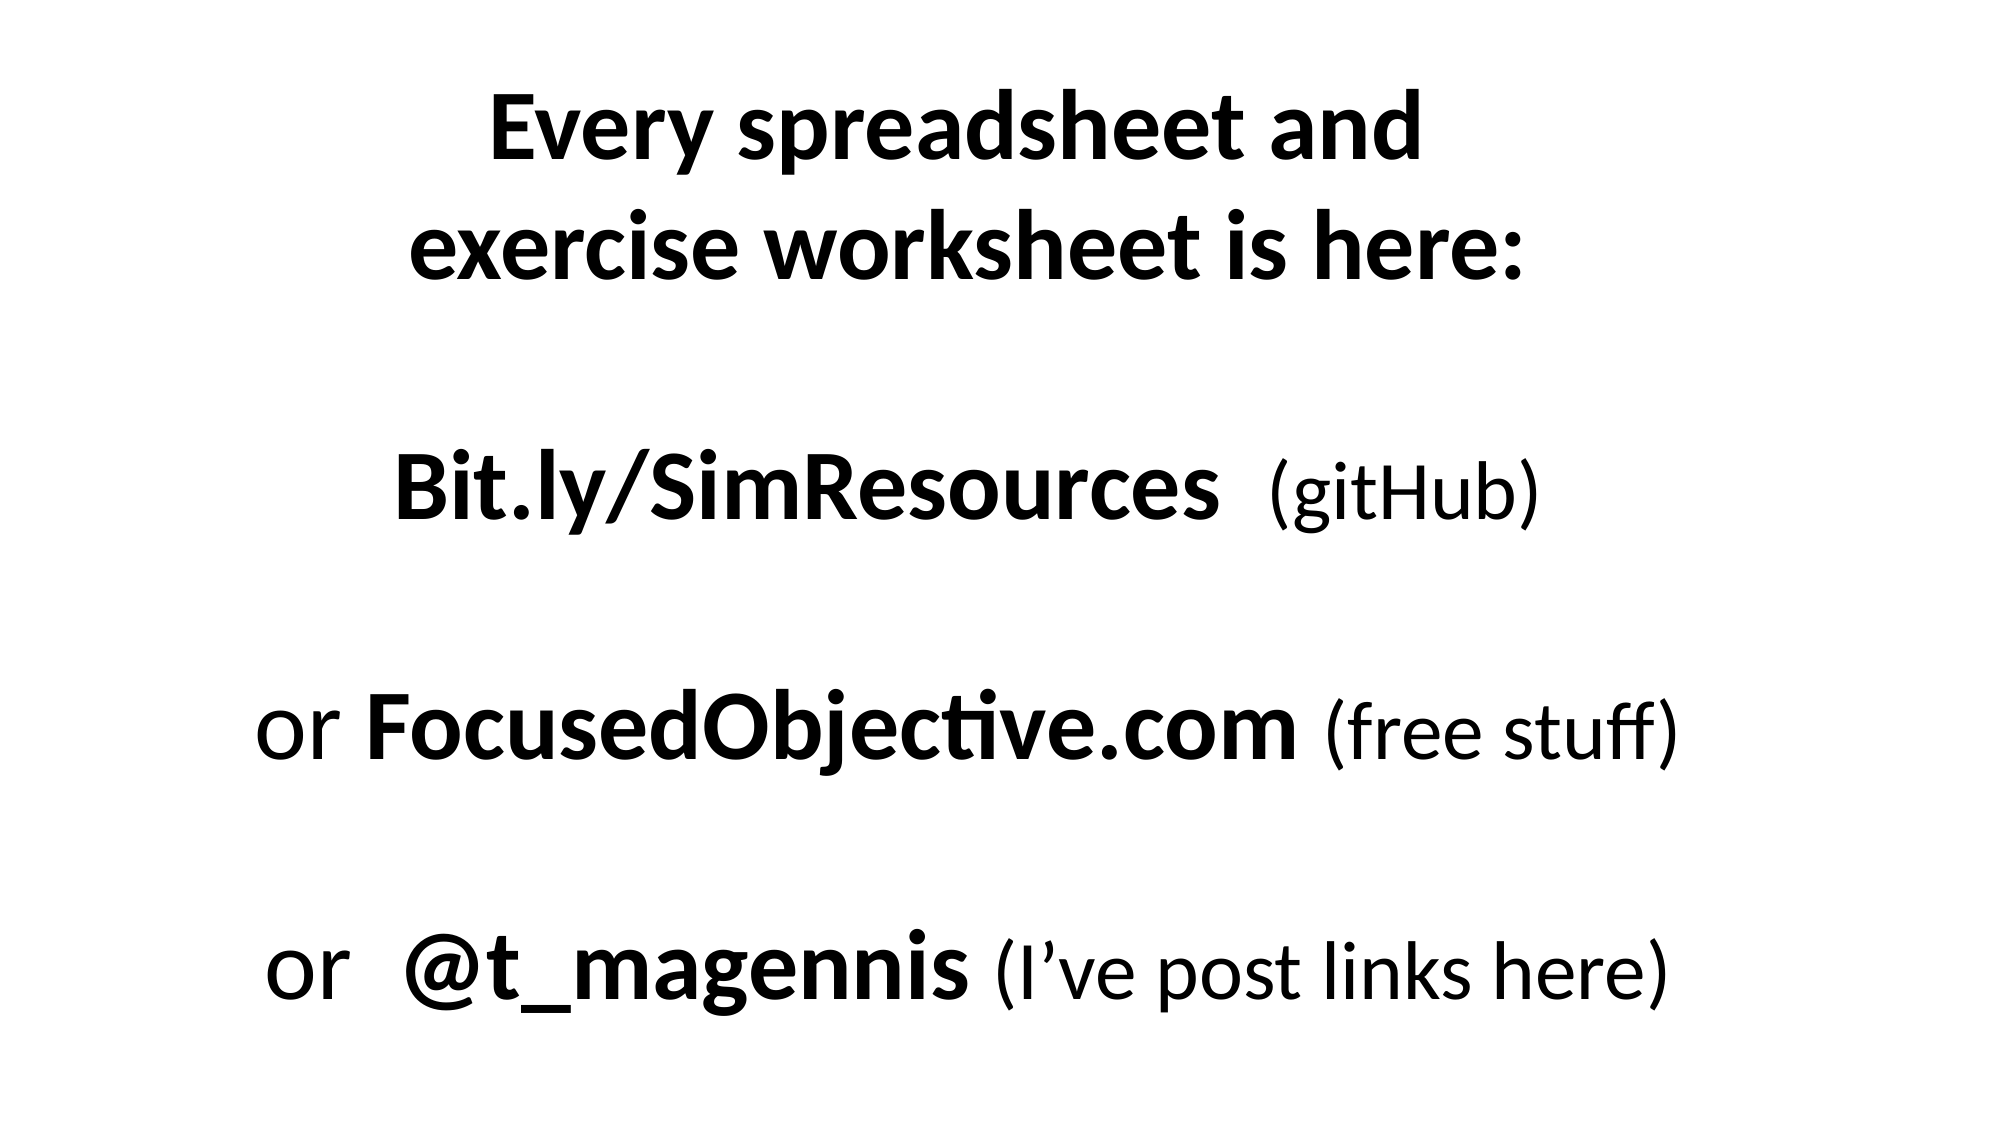

Every spreadsheet and
exercise worksheet is here:

Bit.ly/SimResources  (gitHub)

or FocusedObjective.com (free stuff)

or  @t_magennis (I’ve post links here)